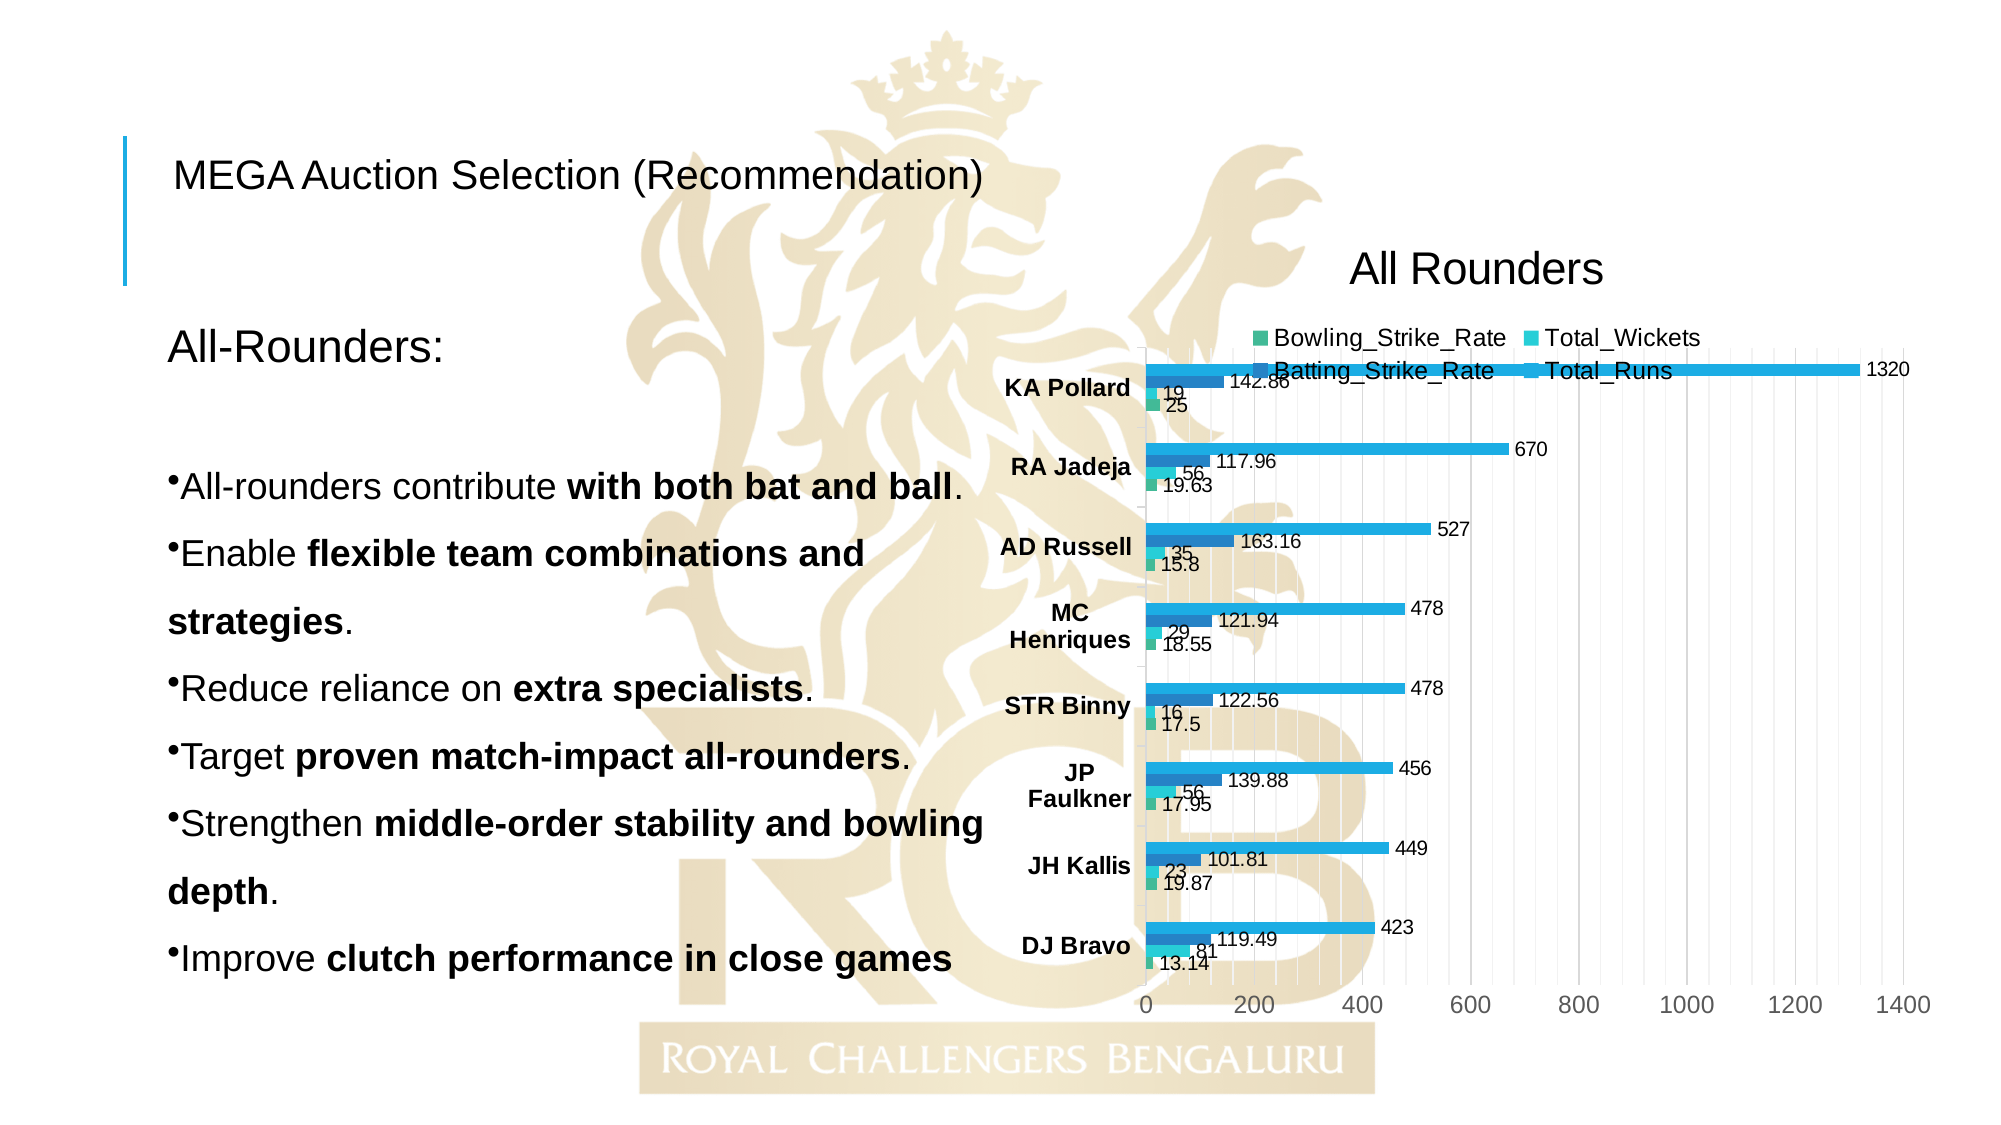

MEGA Auction Selection (Recommendation)

### Chart: All Rounders

| Category | Total_Runs | Batting_Strike_Rate | Total_Wickets | Bowling_Strike_Rate |
|---|---|---|---|---|
| KA Pollard | 1320.0 | 142.86 | 19.0 | 25.0 |
| RA Jadeja | 670.0 | 117.96 | 56.0 | 19.63 |
| AD Russell | 527.0 | 163.16 | 35.0 | 15.8 |
| MC Henriques | 478.0 | 121.94 | 29.0 | 18.55 |
| STR Binny | 478.0 | 122.56 | 16.0 | 17.5 |
| JP Faulkner | 456.0 | 139.88 | 56.0 | 17.95 |
| JH Kallis | 449.0 | 101.81 | 23.0 | 19.87 |
| DJ Bravo | 423.0 | 119.49 | 81.0 | 13.14 |
All-Rounders:

All-rounders contribute with both bat and ball.
Enable flexible team combinations and strategies.
Reduce reliance on extra specialists.
Target proven match-impact all-rounders.
Strengthen middle-order stability and bowling depth.
Improve clutch performance in close games